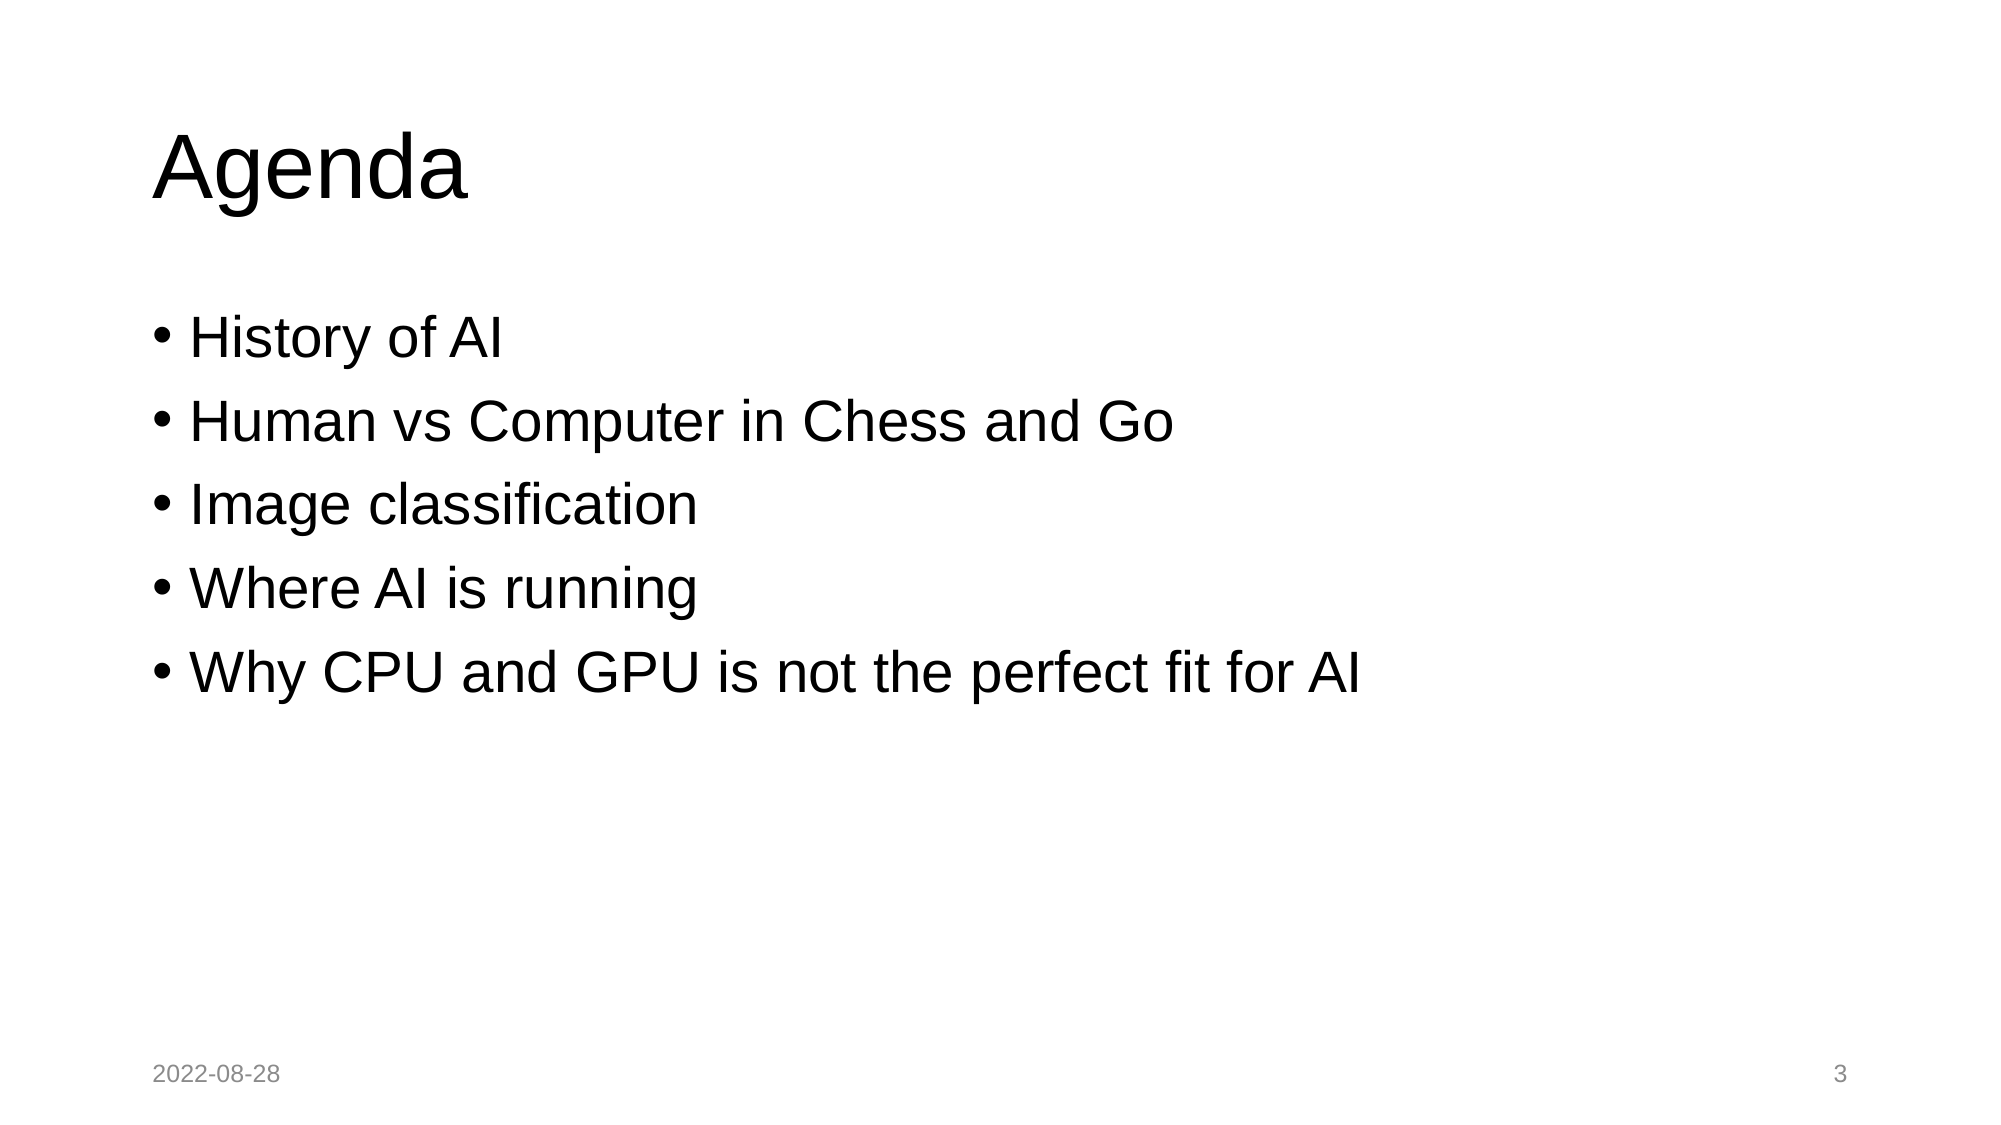

# Agenda
History of AI
Human vs Computer in Chess and Go
Image classification
Where AI is running
Why CPU and GPU is not the perfect fit for AI
2022-08-28
3